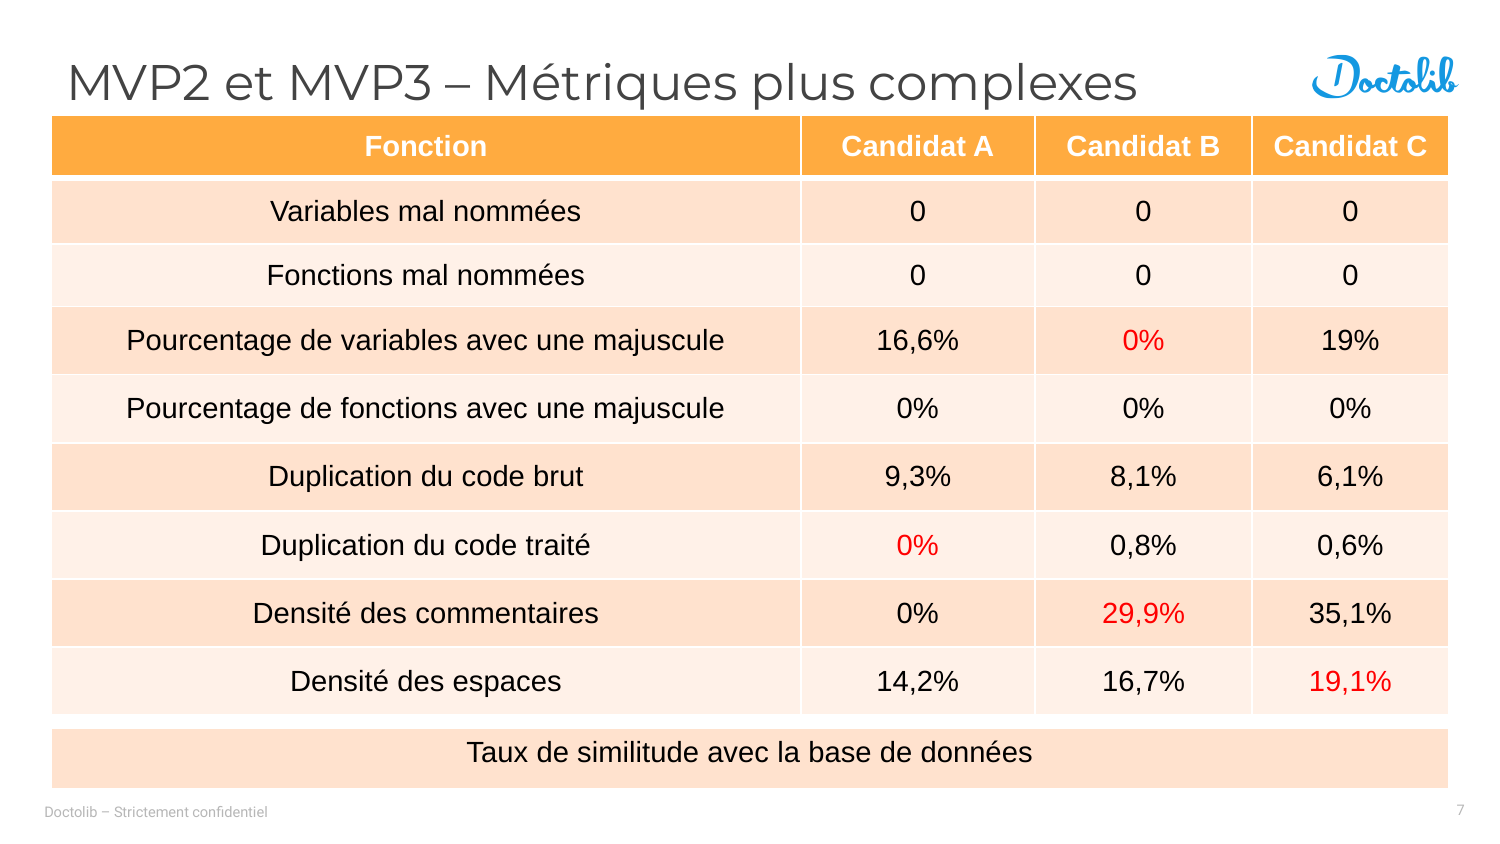

# MVP2 et MVP3 – Métriques plus complexes
| Fonction | Candidat A | Candidat B | Candidat C |
| --- | --- | --- | --- |
| Variables mal nommées | 0 | 0 | 0 |
| Fonctions mal nommées | 0 | 0 | 0 |
| Pourcentage de variables avec une majuscule | 16,6% | 0% | 19% |
| Pourcentage de fonctions avec une majuscule | 0% | 0% | 0% |
| Duplication du code brut | 9,3% | 8,1% | 6,1% |
| Duplication du code traité | 0% | 0,8% | 0,6% |
| Densité des commentaires | 0% | 29,9% | 35,1% |
| Densité des espaces | 14,2% | 16,7% | 19,1% |
| Taux de similitude avec la base de données |
| --- |
7